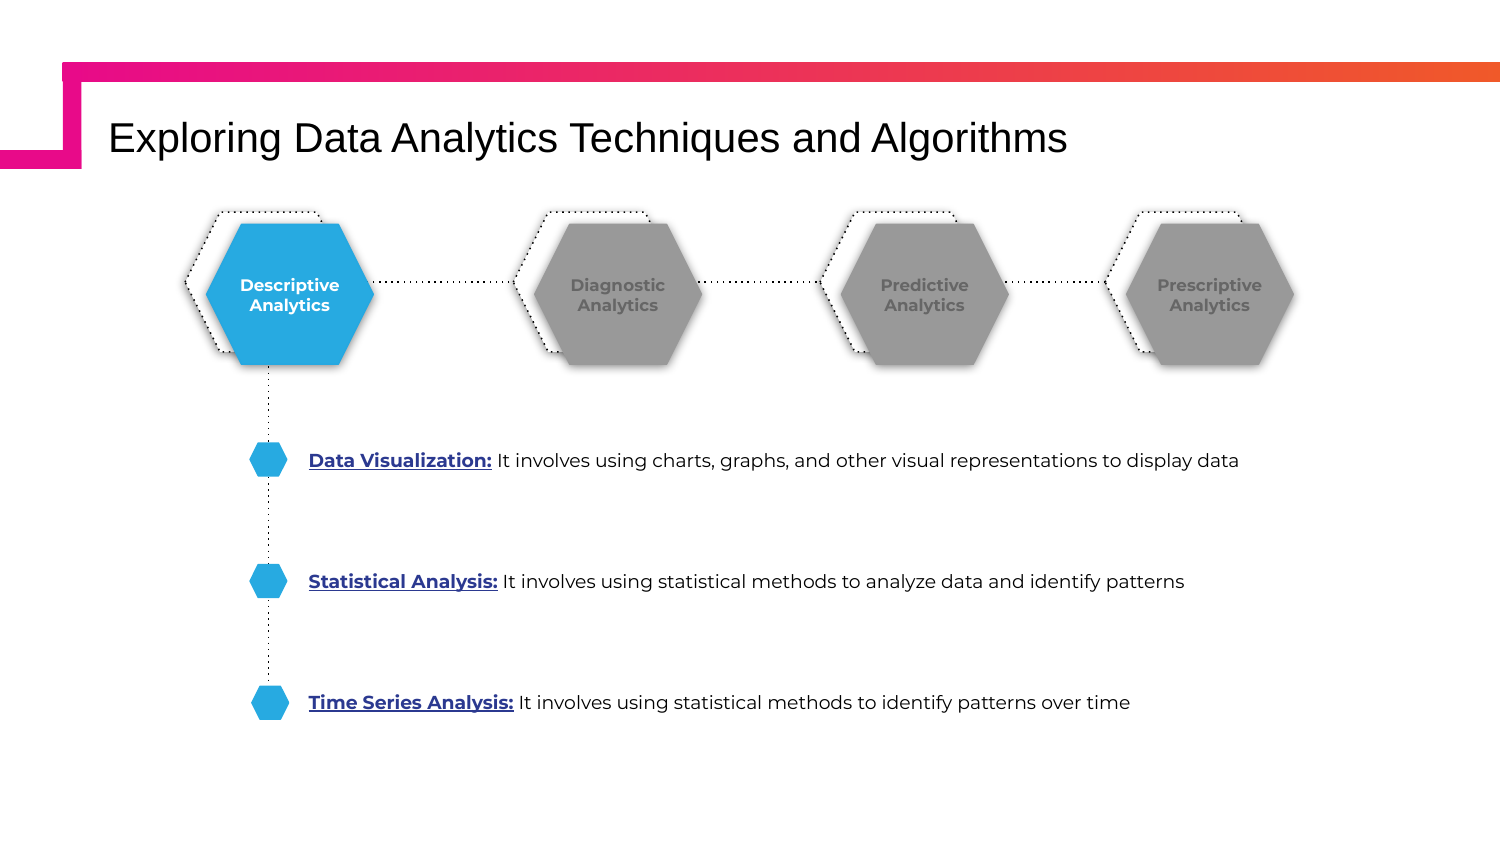

# Exploring Data Analytics Techniques and Algorithms

Descriptive Analytics
Diagnostic Analytics
Predictive Analytics
Prescriptive Analytics
Data Visualization: It involves using charts, graphs, and other visual representations to display data

Statistical Analysis: It involves using statistical methods to analyze data and identify patterns

Time Series Analysis: It involves using statistical methods to identify patterns over time